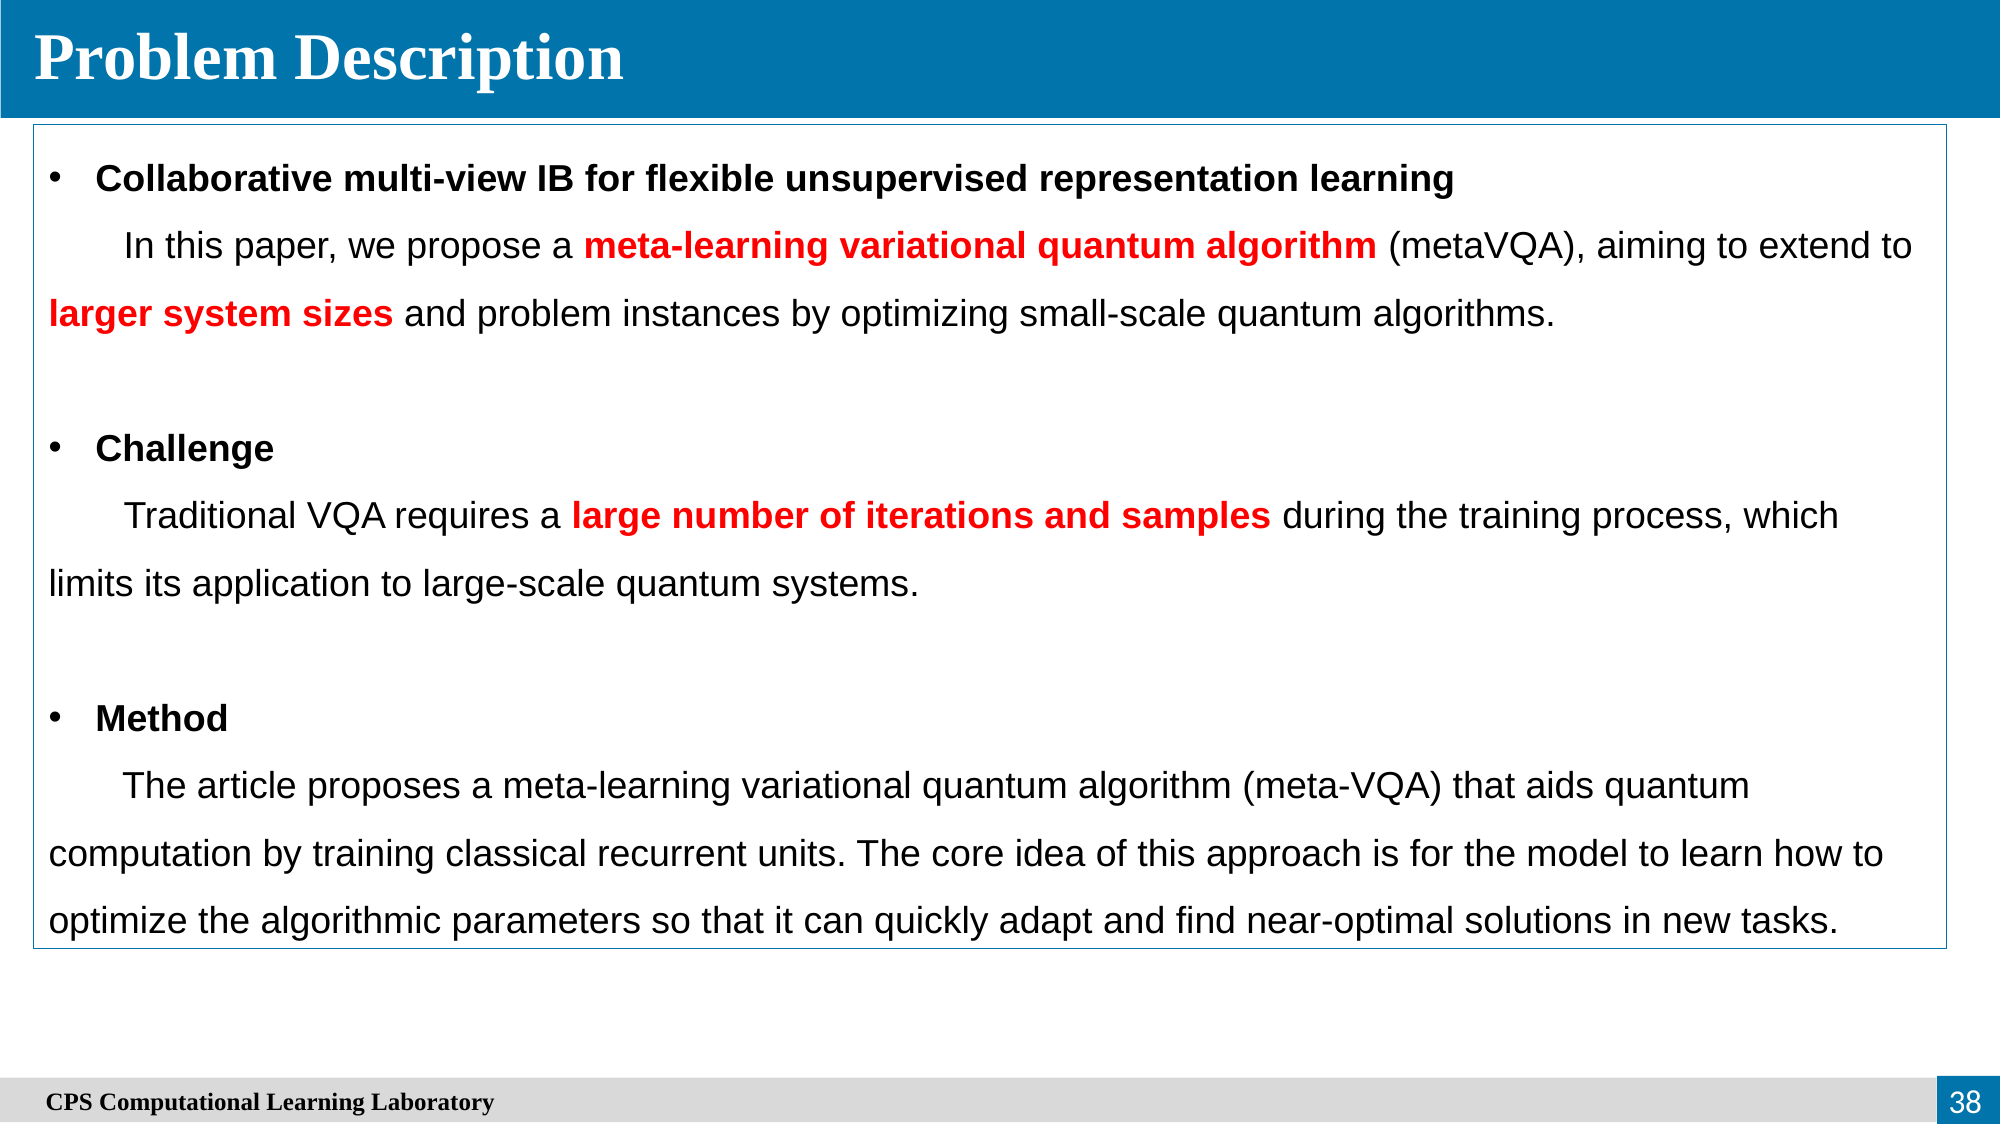

Problem Description
Collaborative multi-view IB for flexible unsupervised representation learning
In this paper, we propose a meta-learning variational quantum algorithm (metaVQA), aiming to extend to larger system sizes and problem instances by optimizing small-scale quantum algorithms.

Challenge
Traditional VQA requires a large number of iterations and samples during the training process, which limits its application to large-scale quantum systems.

Method
       The article proposes a meta-learning variational quantum algorithm (meta-VQA) that aids quantum computation by training classical recurrent units. The core idea of this approach is for the model to learn how to optimize the algorithmic parameters so that it can quickly adapt and find near-optimal solutions in new tasks.
38
　CPS Computational Learning Laboratory